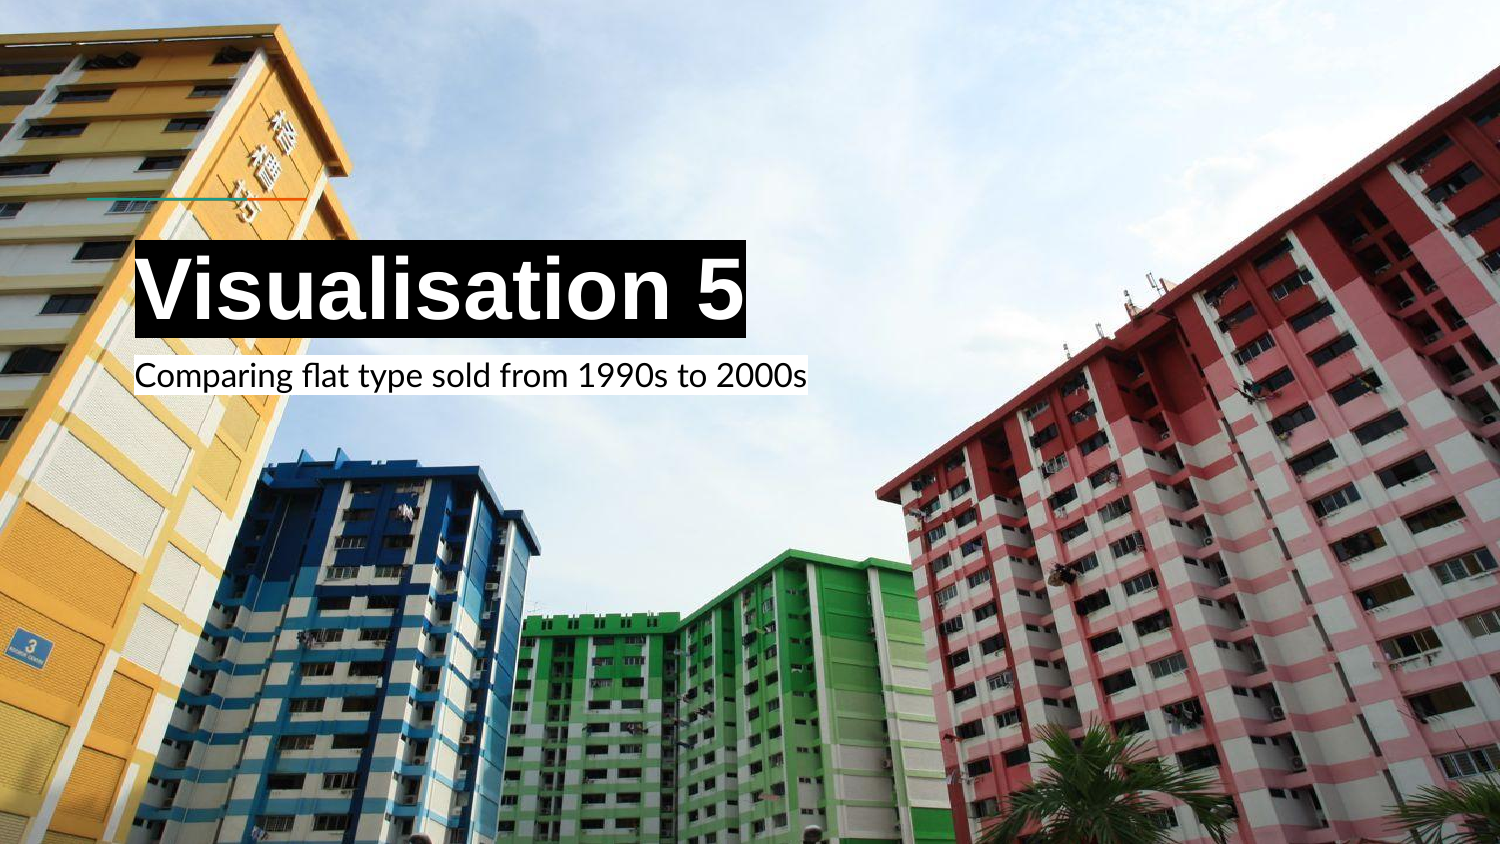

# Visualisation 5
Comparing flat type sold from 1990s to 2000s